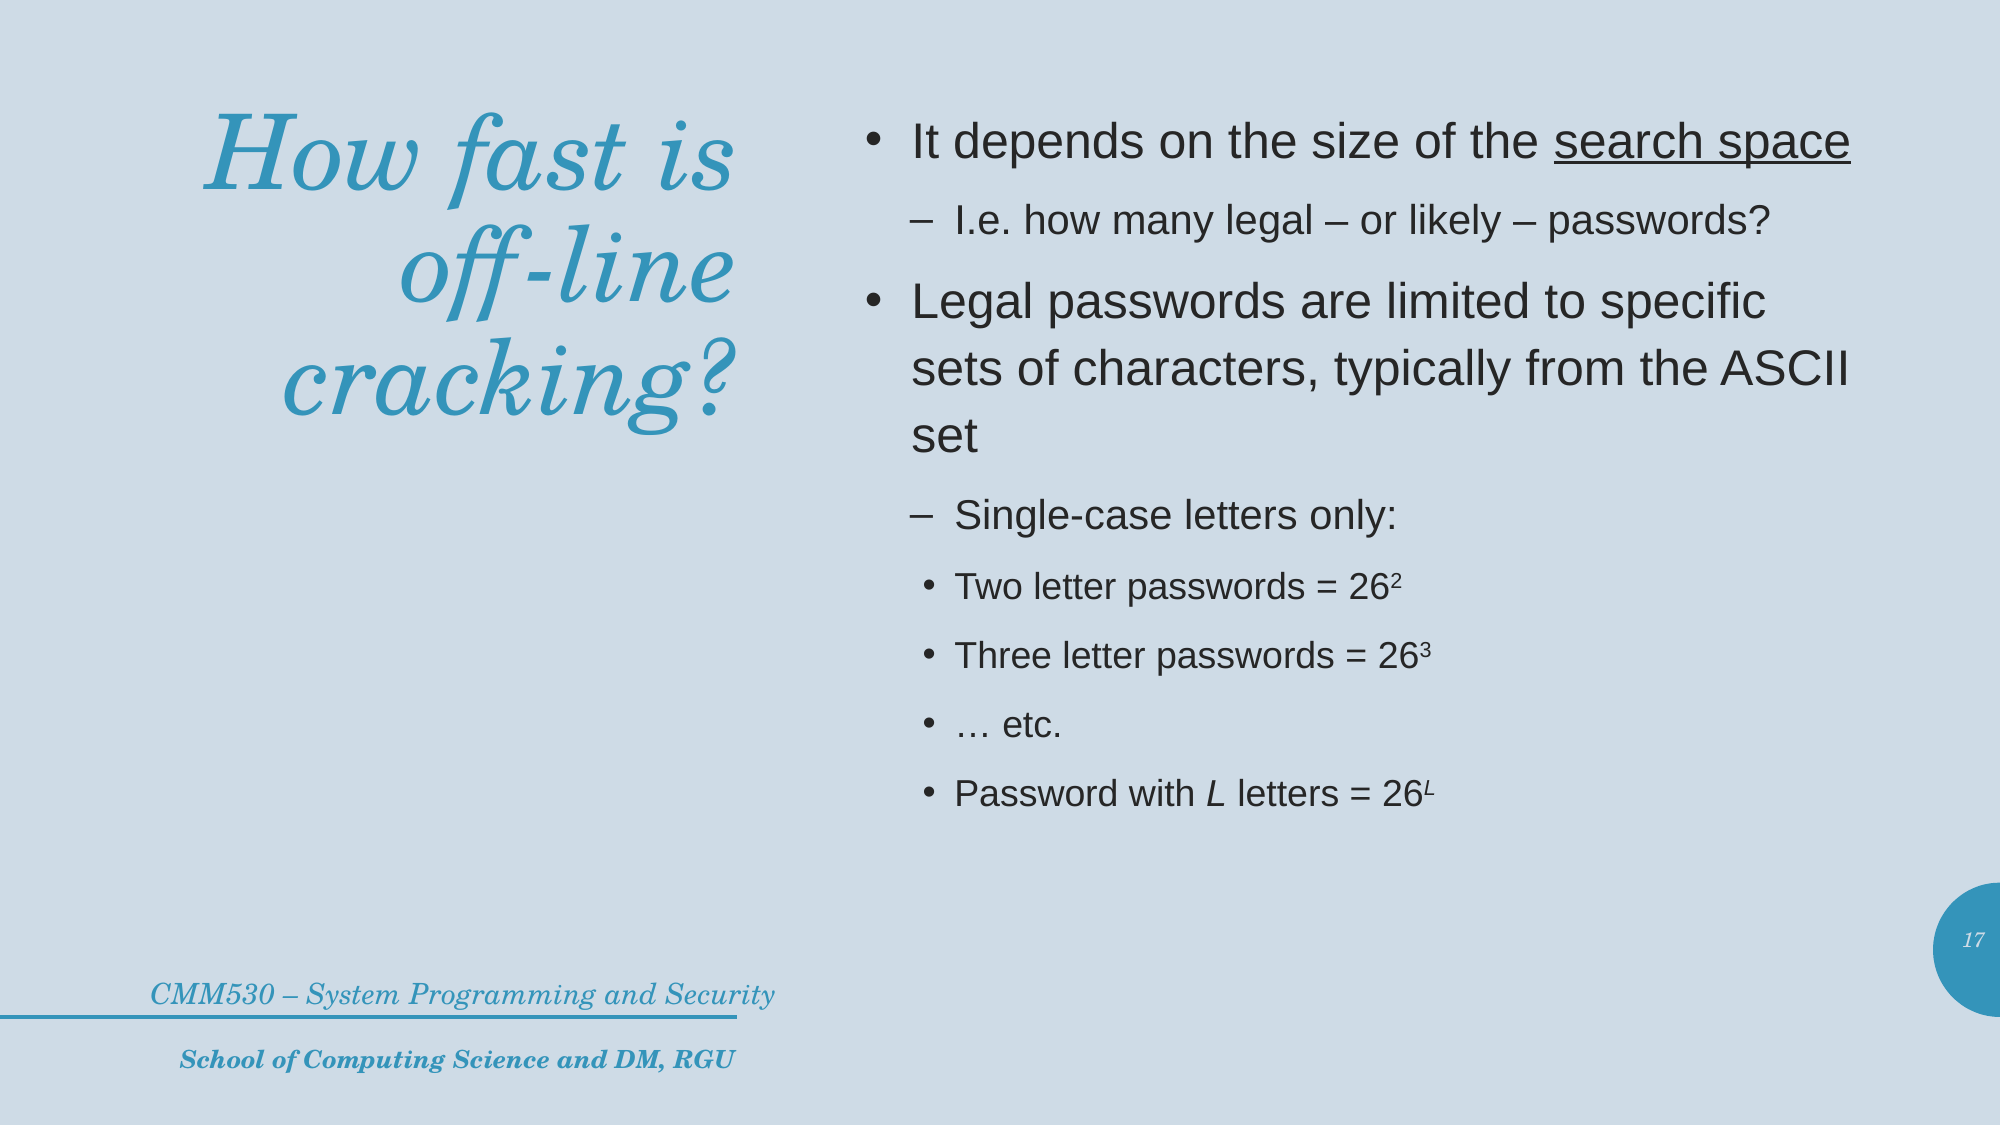

# How fast is off-line cracking?
It depends on the size of the search space
I.e. how many legal – or likely – passwords?
Legal passwords are limited to specific sets of characters, typically from the ASCII set
Single-case letters only:
Two letter passwords = 262
Three letter passwords = 263
… etc.
Password with L letters = 26L

17